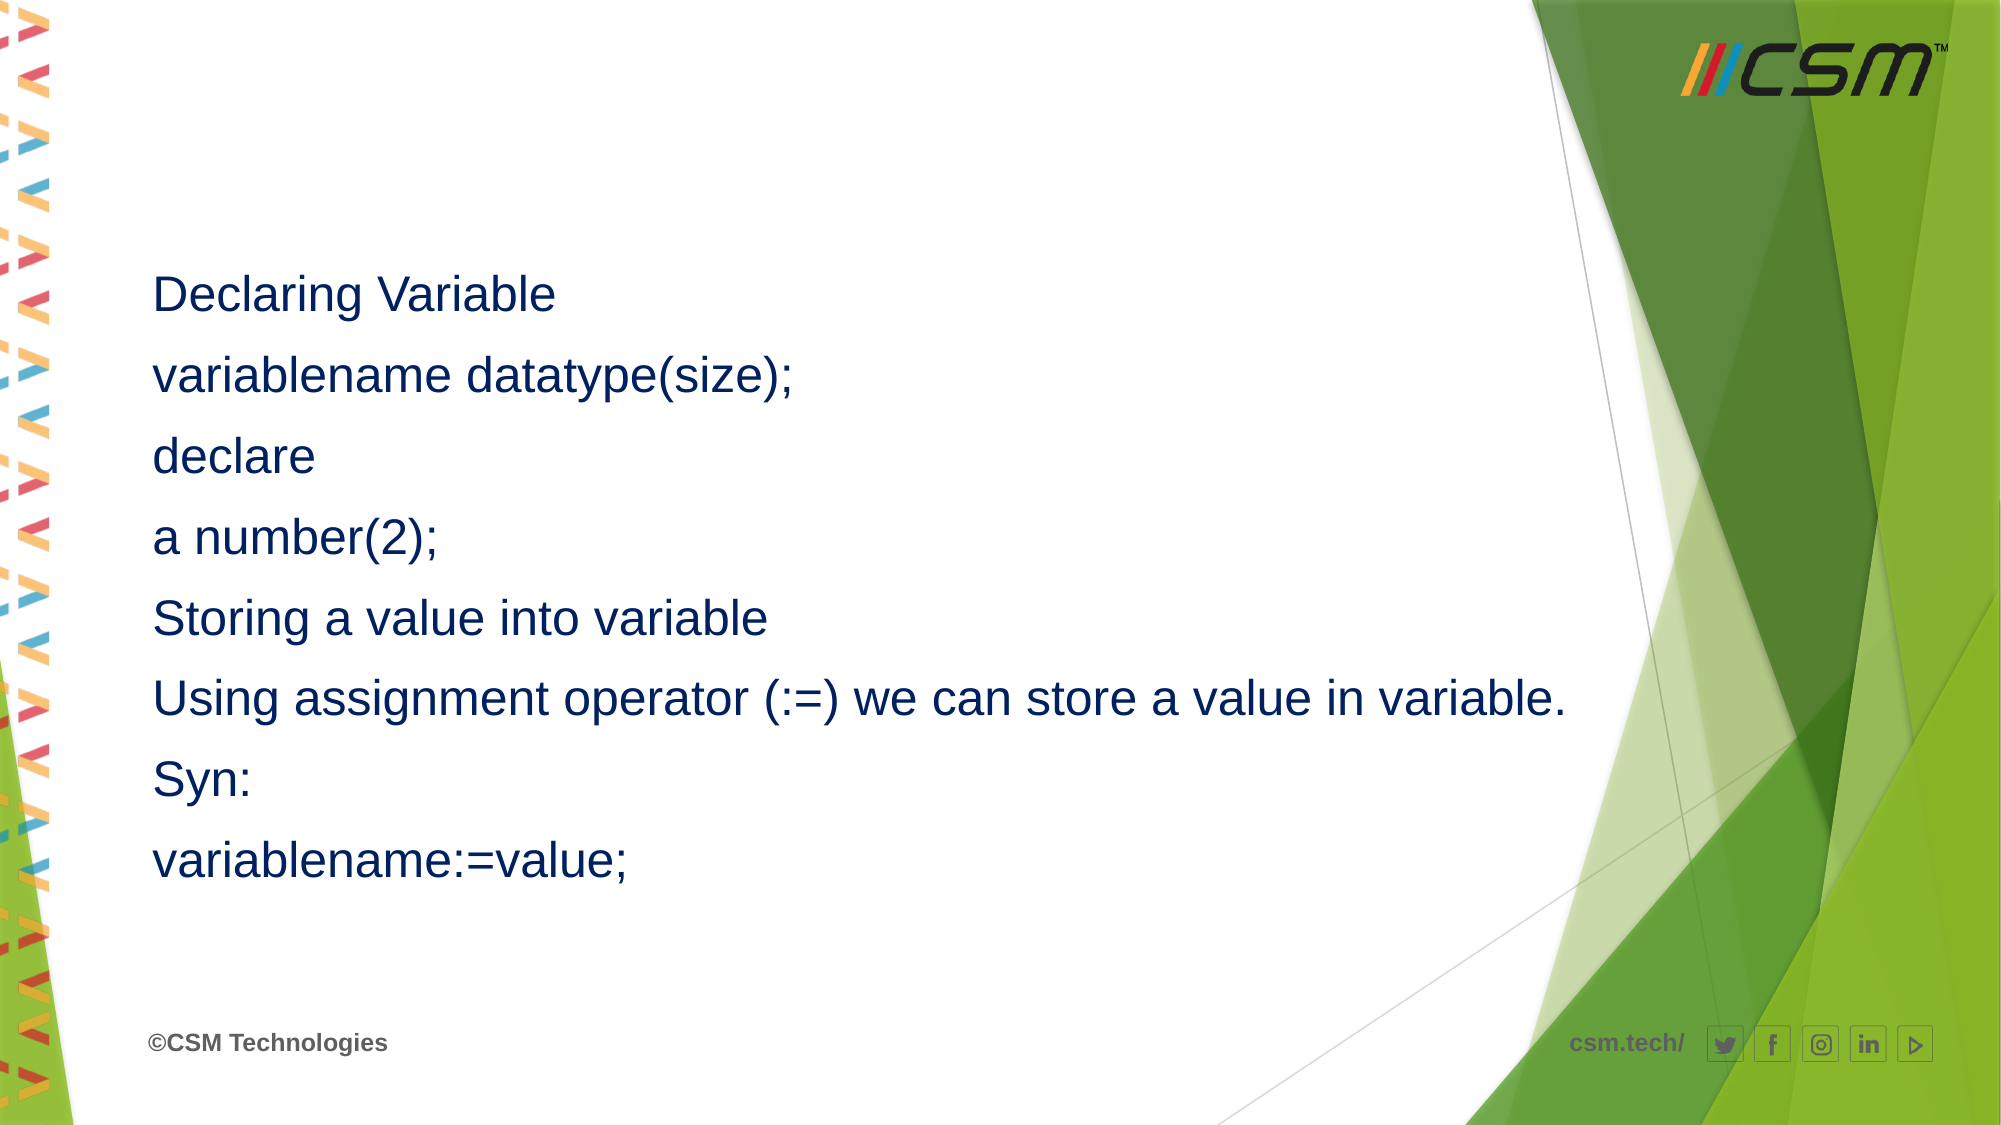

#
Declaring Variable
variablename datatype(size);
declare
a number(2);
Storing a value into variable
Using assignment operator (:=) we can store a value in variable.
Syn:
variablename:=value;